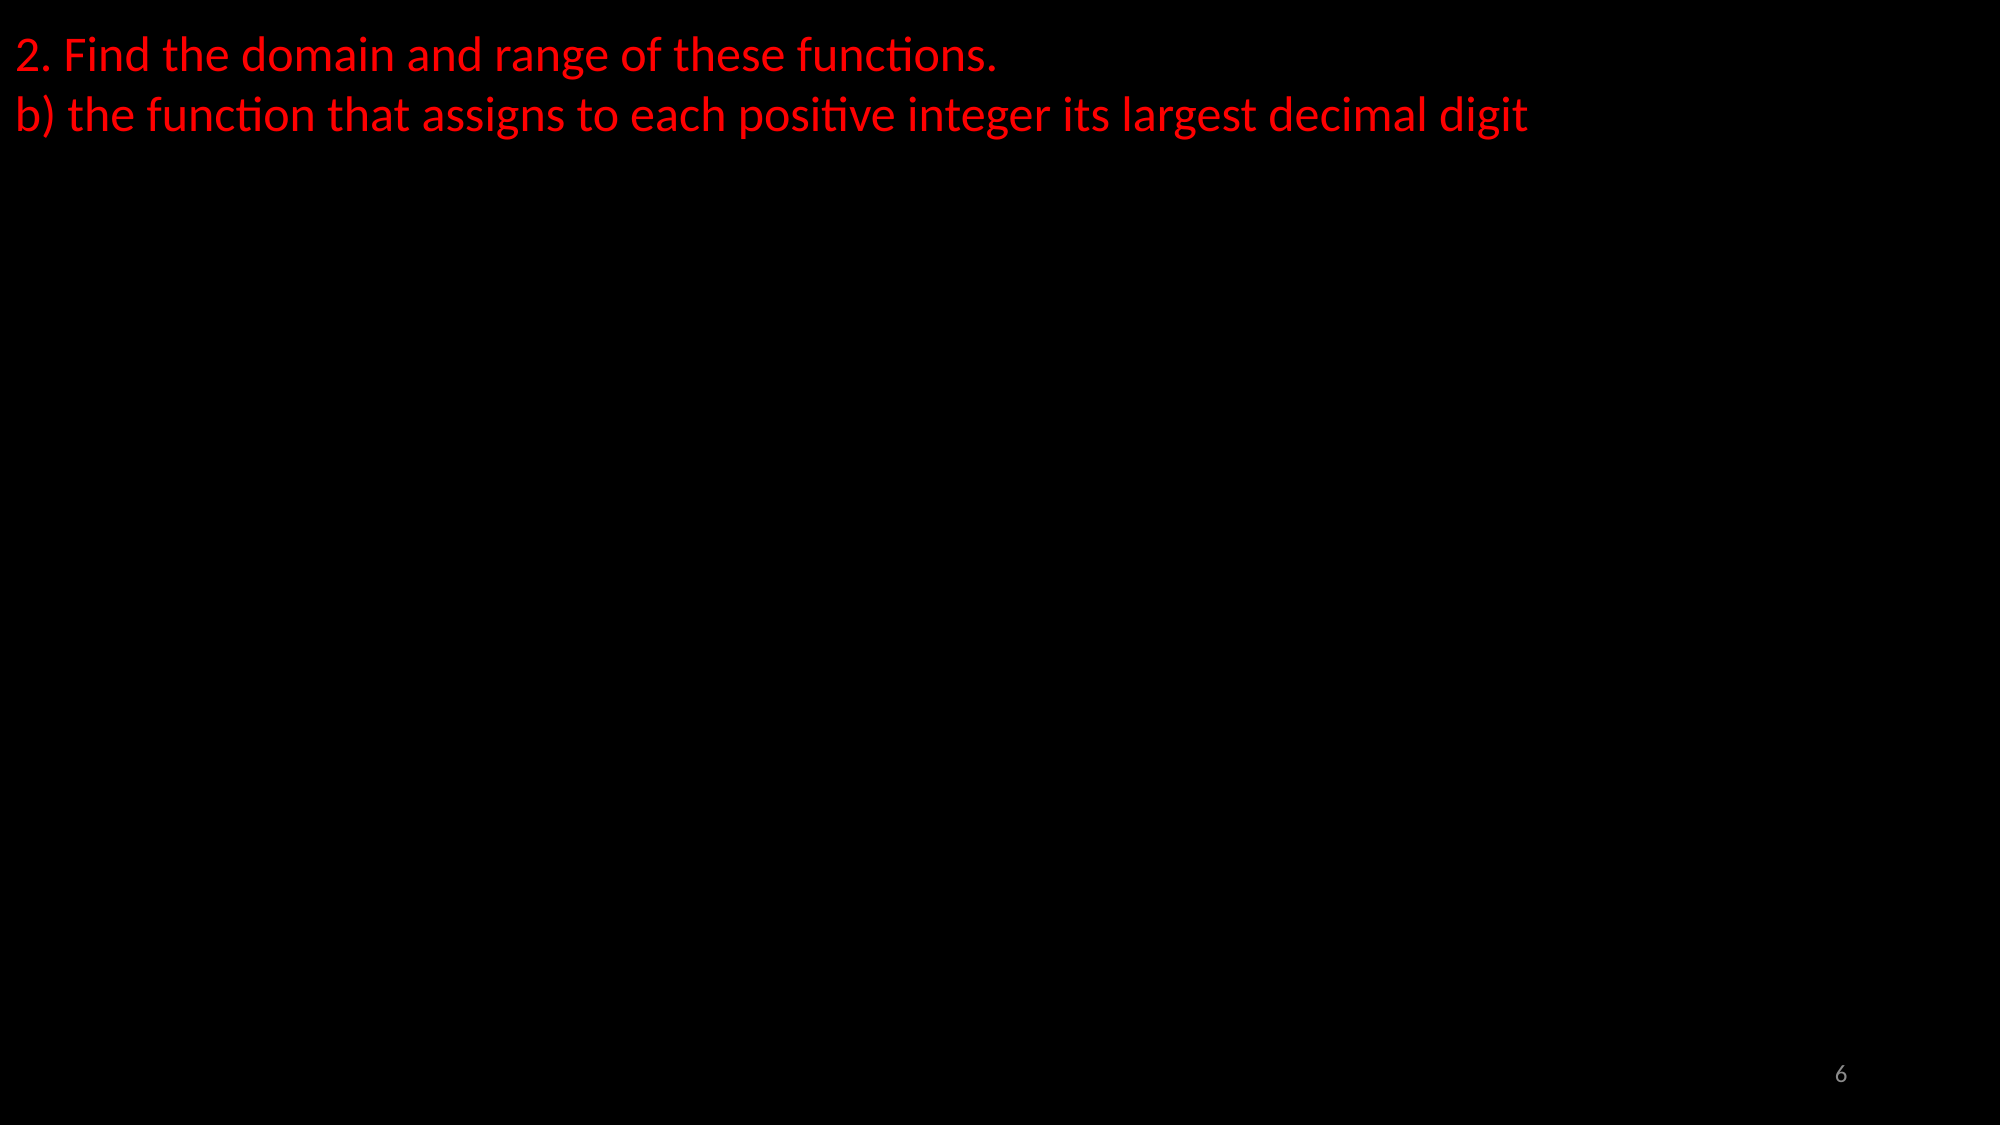

2. Find the domain and range of these functions.
b) the function that assigns to each positive integer its largest decimal digit
6